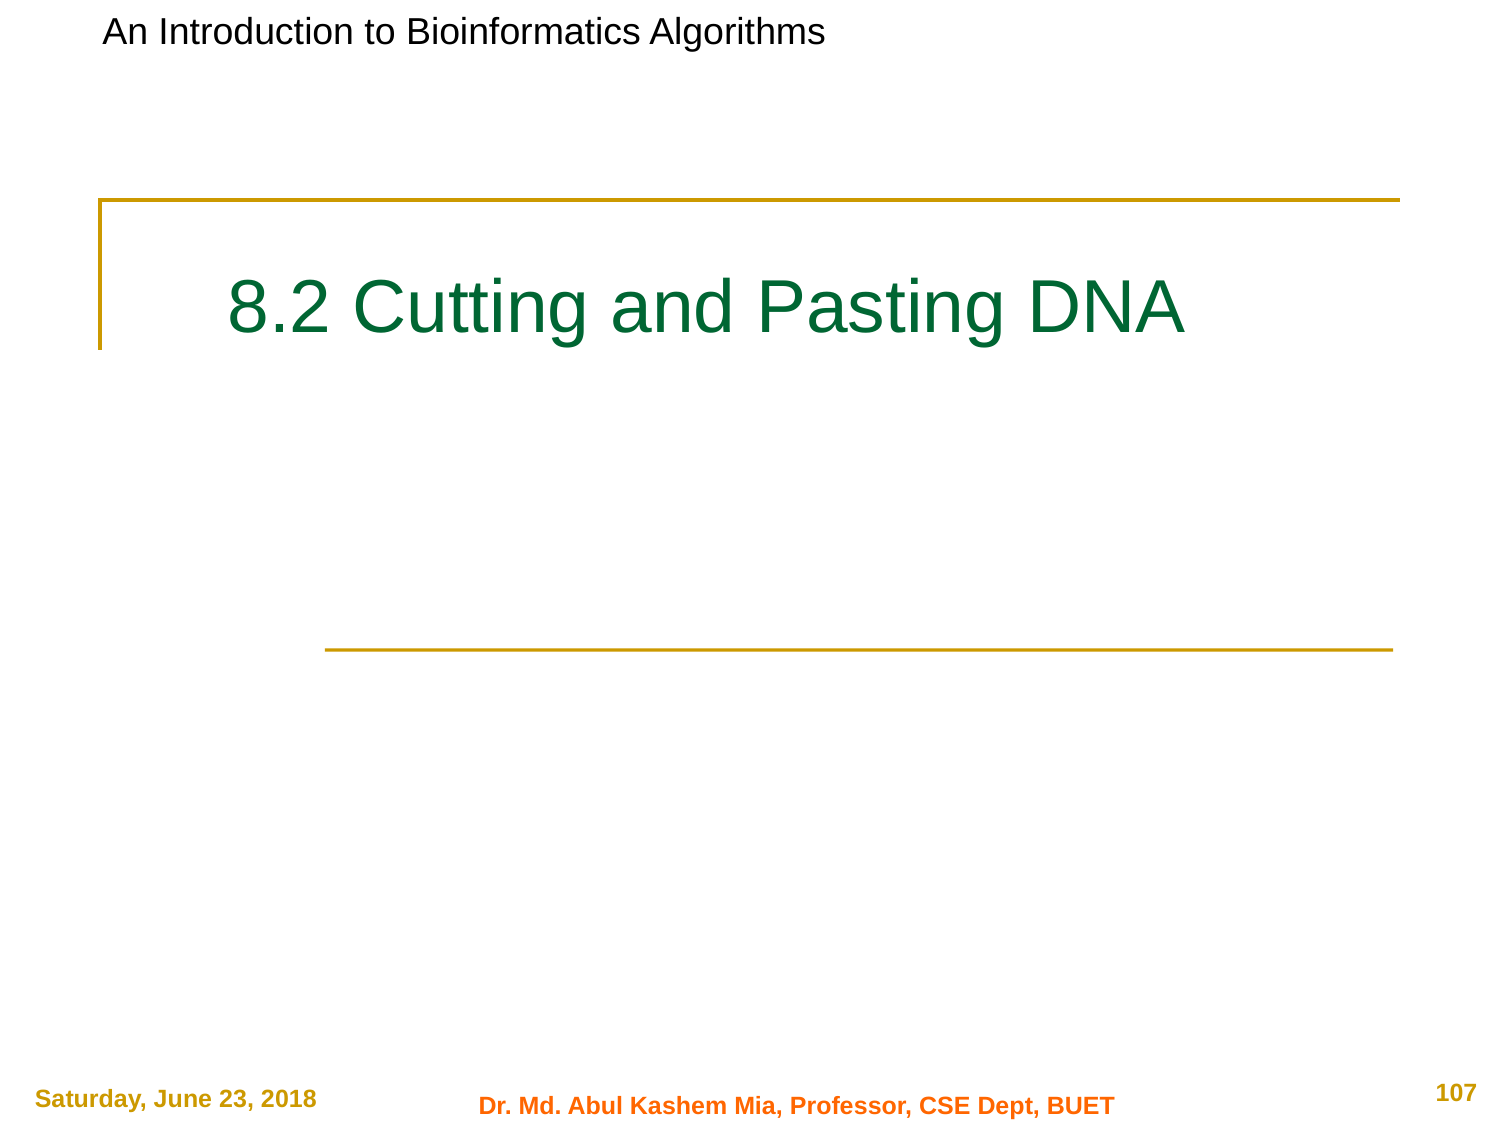

An Introduction to Bioinformatics Algorithms
# 8.2 Cutting and Pasting DNA